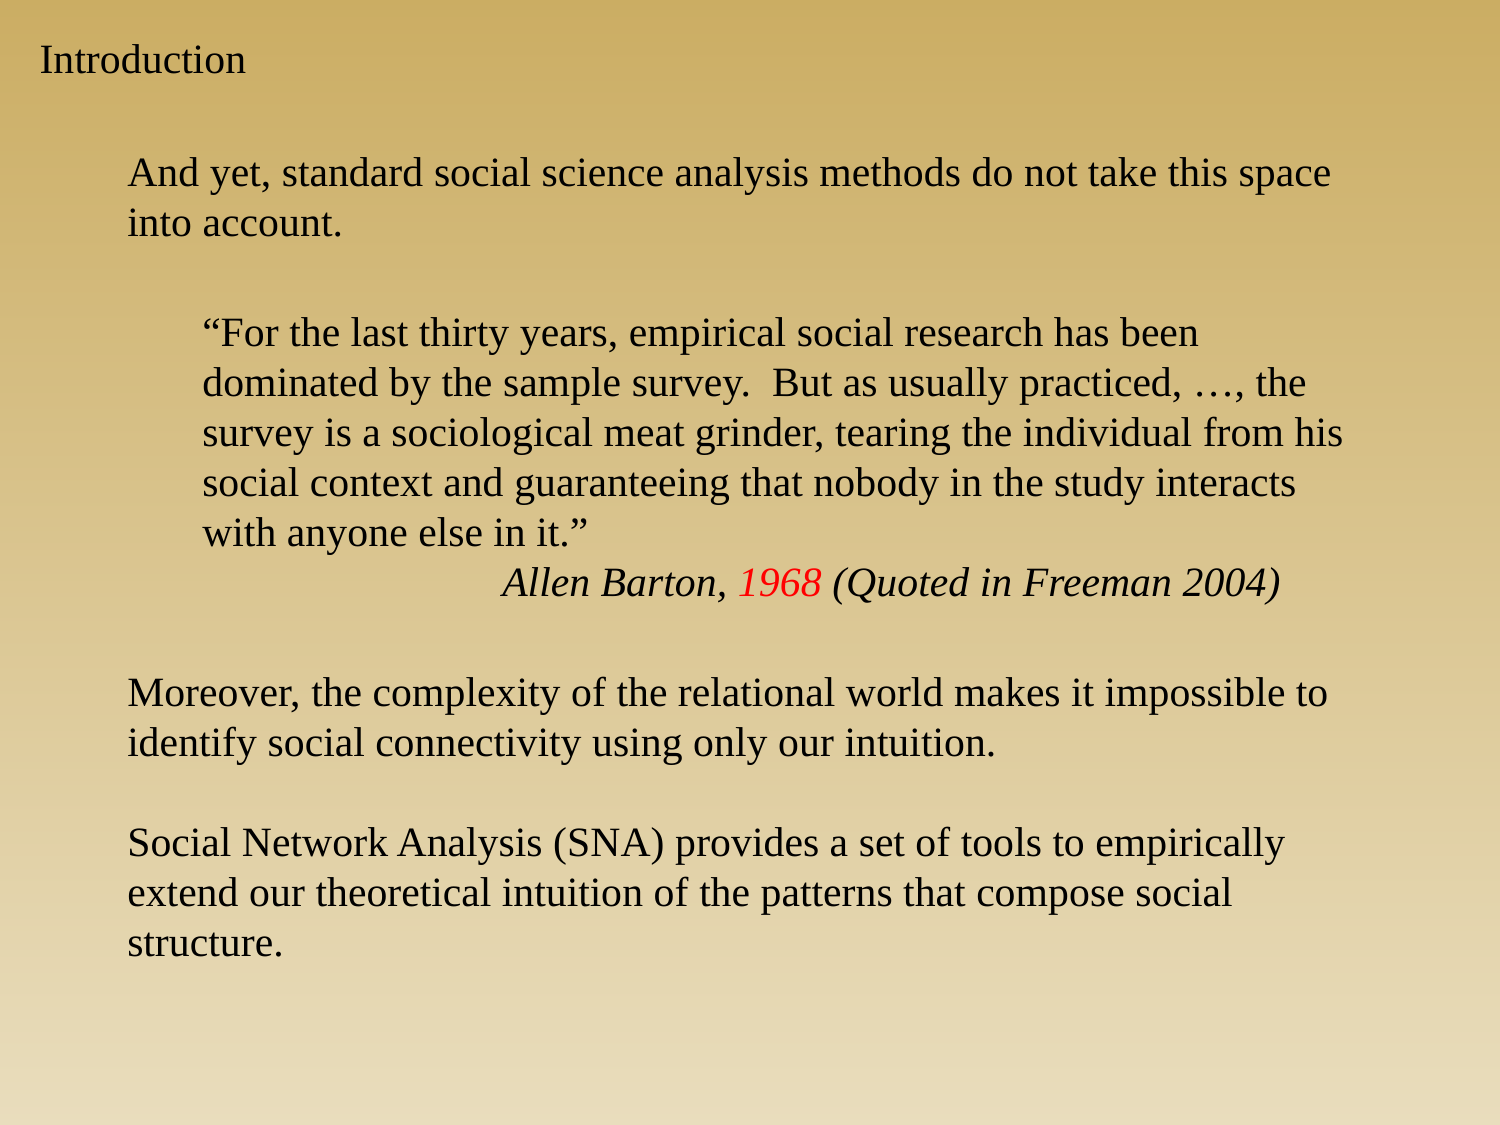

Introduction
And yet, standard social science analysis methods do not take this space into account.

“For the last thirty years, empirical social research has been dominated by the sample survey.  But as usually practiced, …, the survey is a sociological meat grinder, tearing the individual from his social context and guaranteeing that nobody in the study interacts with anyone else in it.”
		Allen Barton, 1968 (Quoted in Freeman 2004)

Moreover, the complexity of the relational world makes it impossible to identify social connectivity using only our intuition.

Social Network Analysis (SNA) provides a set of tools to empirically extend our theoretical intuition of the patterns that compose social structure.